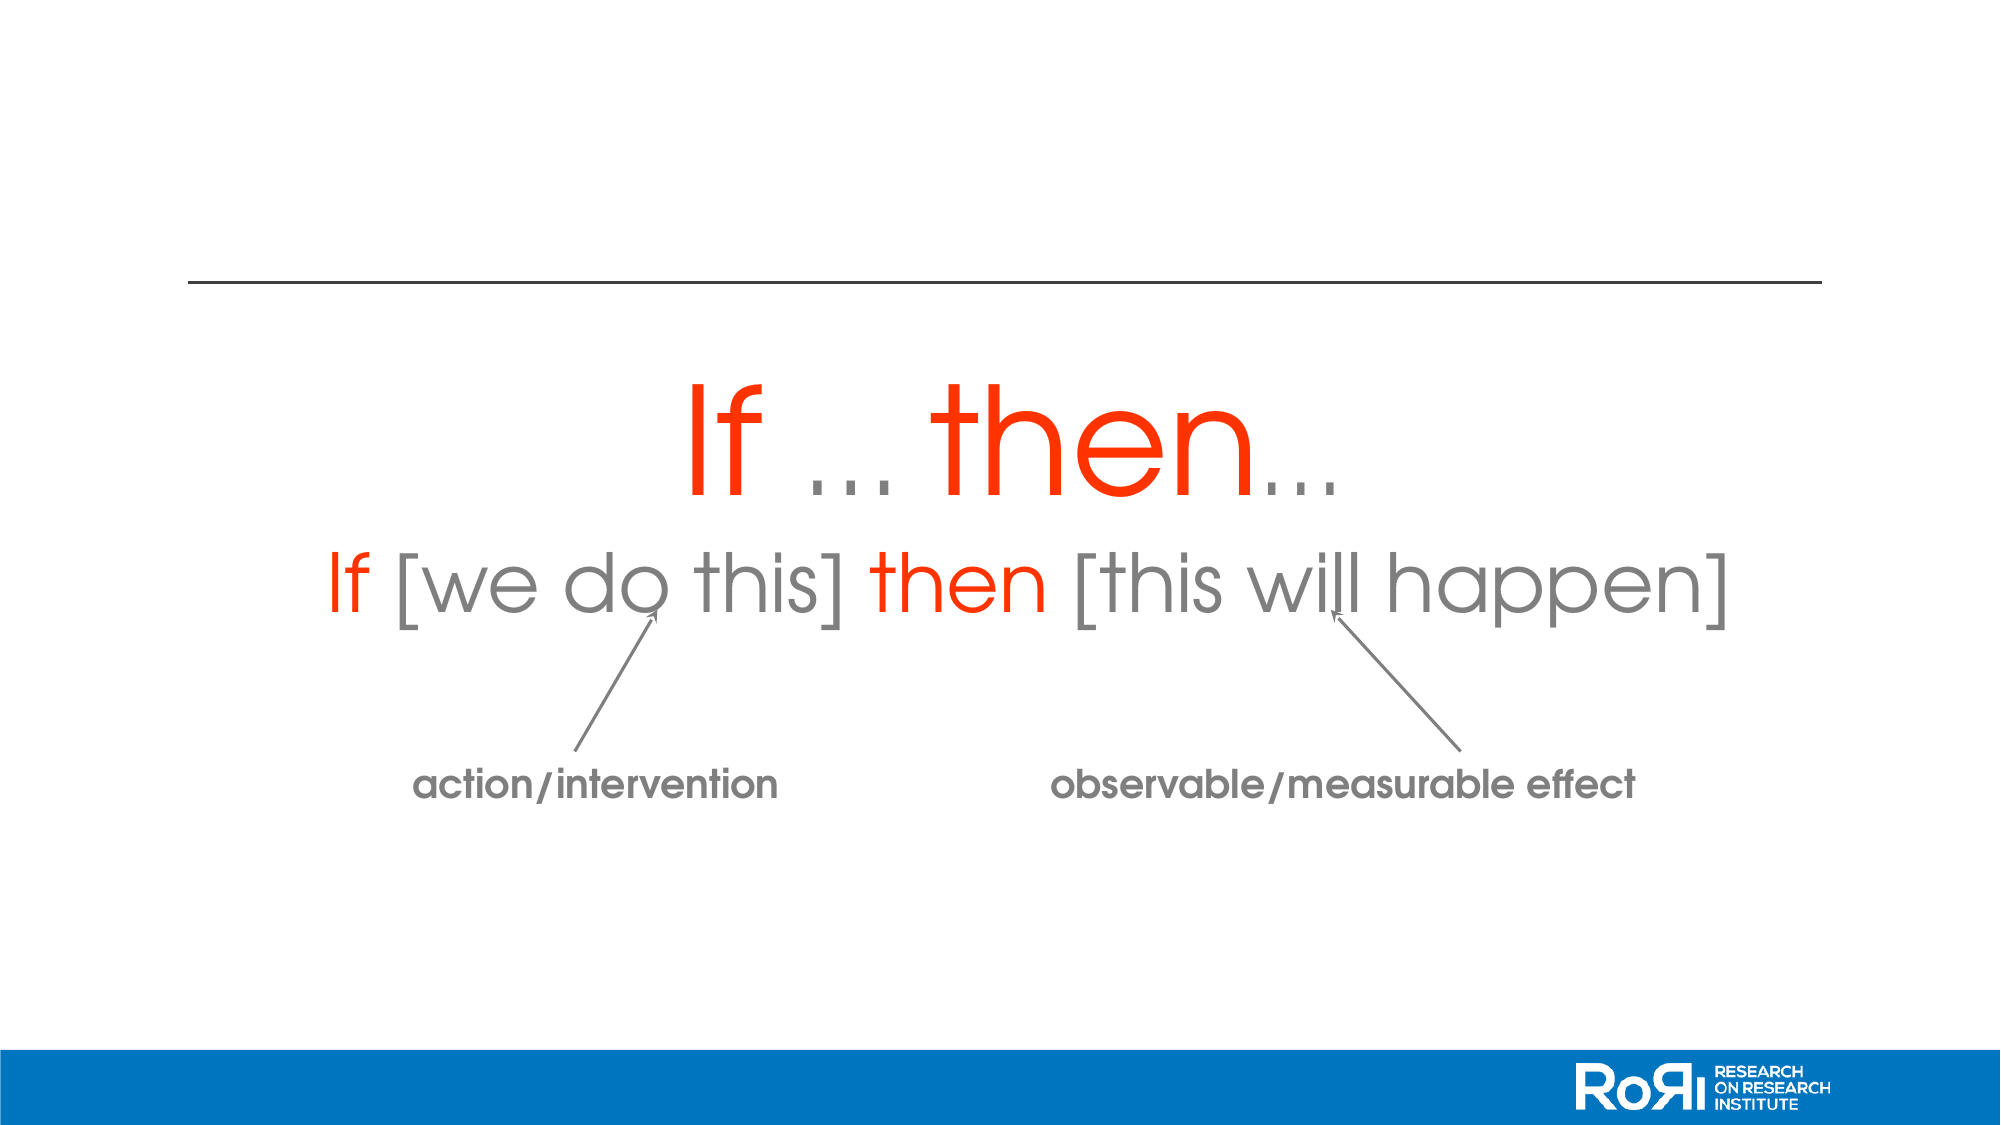

If … then…
If [we do this] then [this will happen]
action/intervention
observable/measurable effect